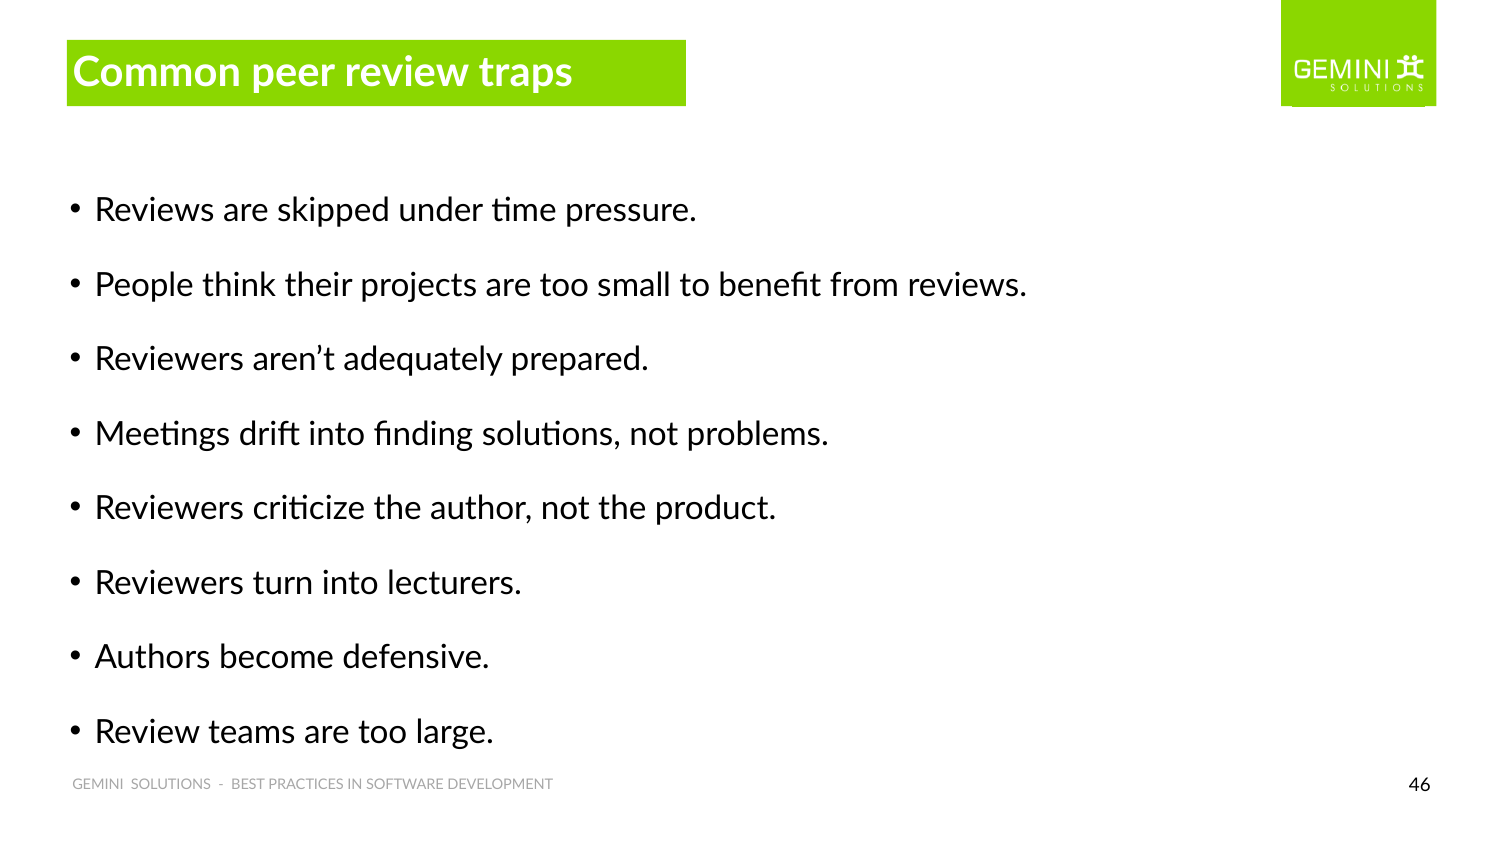

# Common peer review traps
Reviews are skipped under time pressure.
People think their projects are too small to benefit from reviews.
Reviewers aren’t adequately prepared.
Meetings drift into finding solutions, not problems.
Reviewers criticize the author, not the product.
Reviewers turn into lecturers.
Authors become defensive.
Review teams are too large.
46
GEMINI  SOLUTIONS  -  DEVELOPMENT FUNDAMENTALS